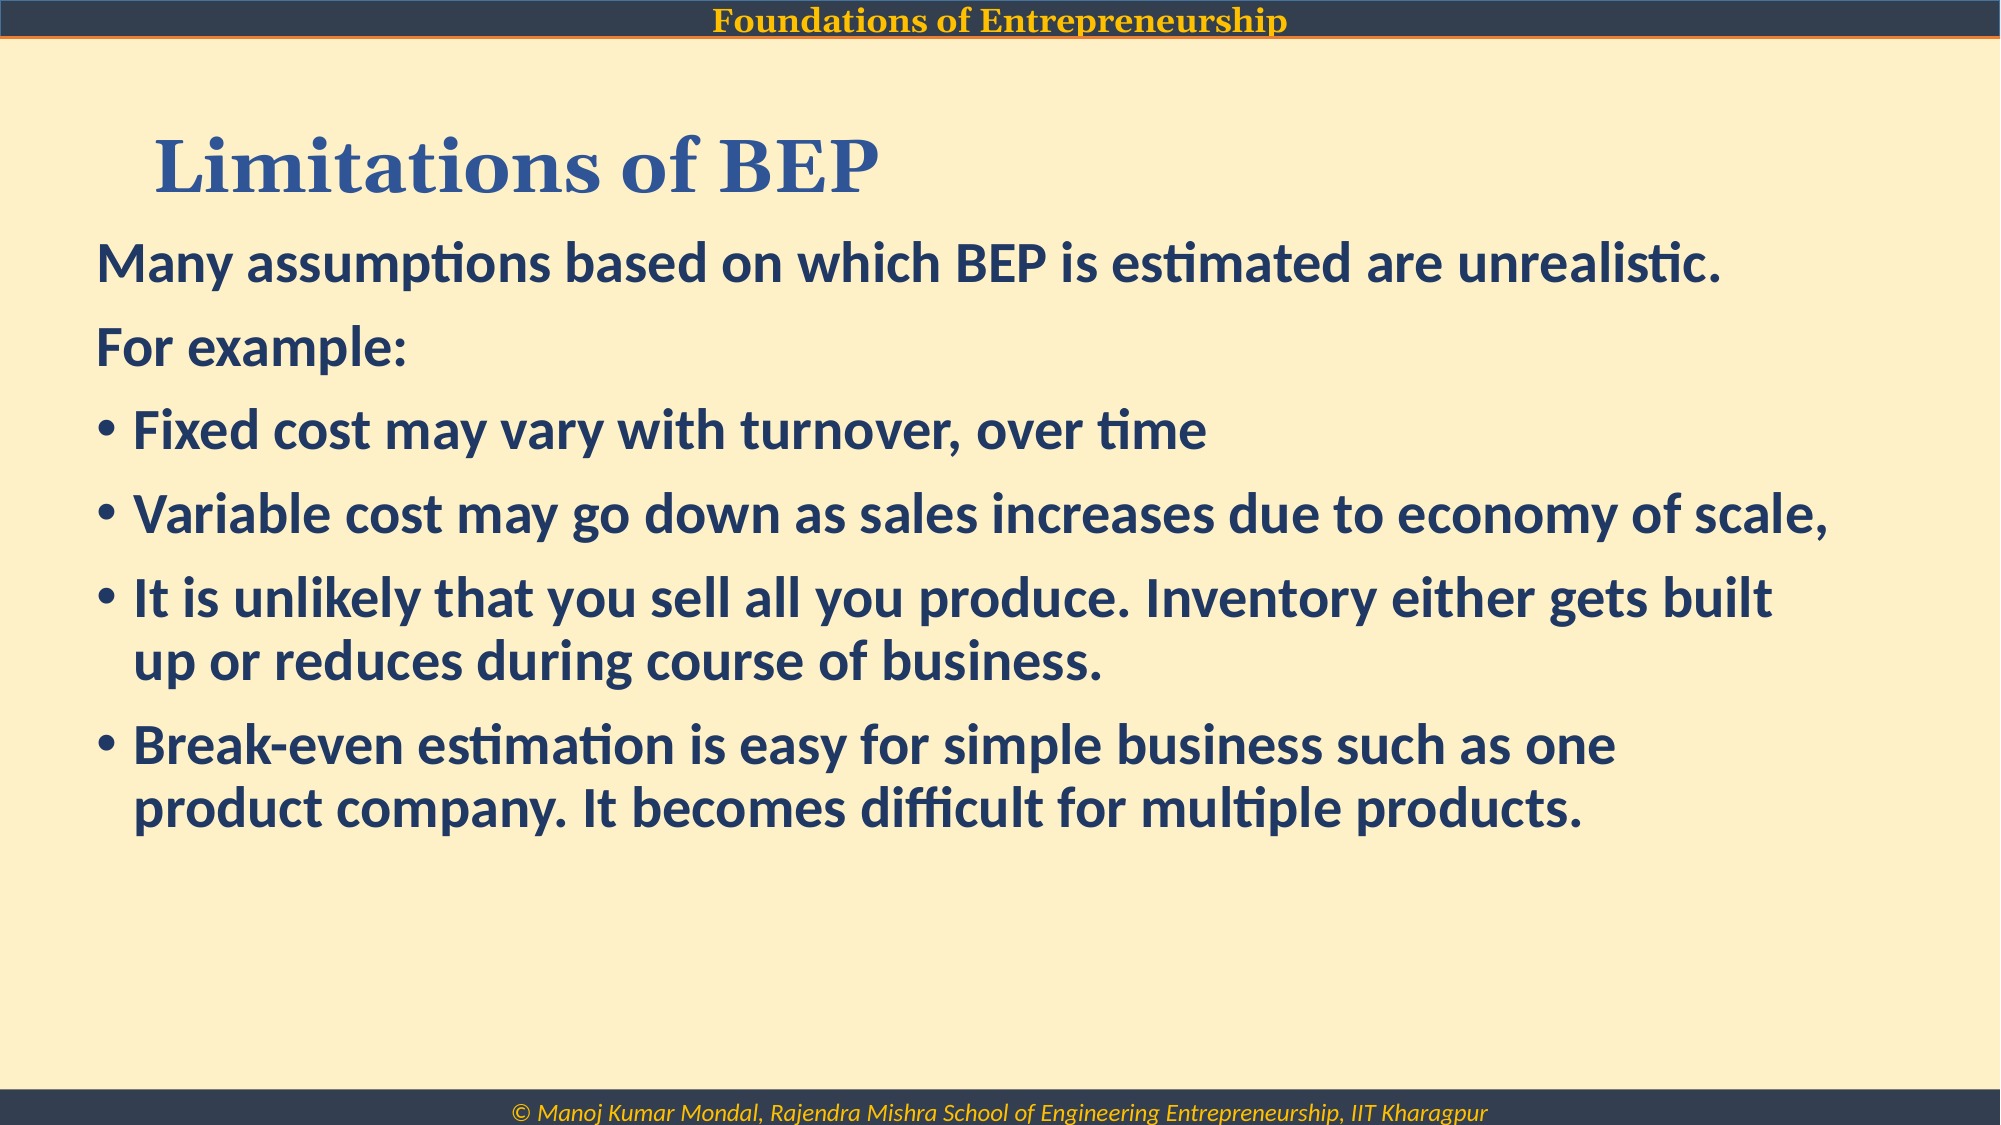

# Limitations of BEP
Many assumptions based on which BEP is estimated are unrealistic.
For example:
Fixed cost may vary with turnover, over time
Variable cost may go down as sales increases due to economy of scale,
It is unlikely that you sell all you produce. Inventory either gets built up or reduces during course of business.
Break-even estimation is easy for simple business such as one
product company. It becomes difficult for multiple products.